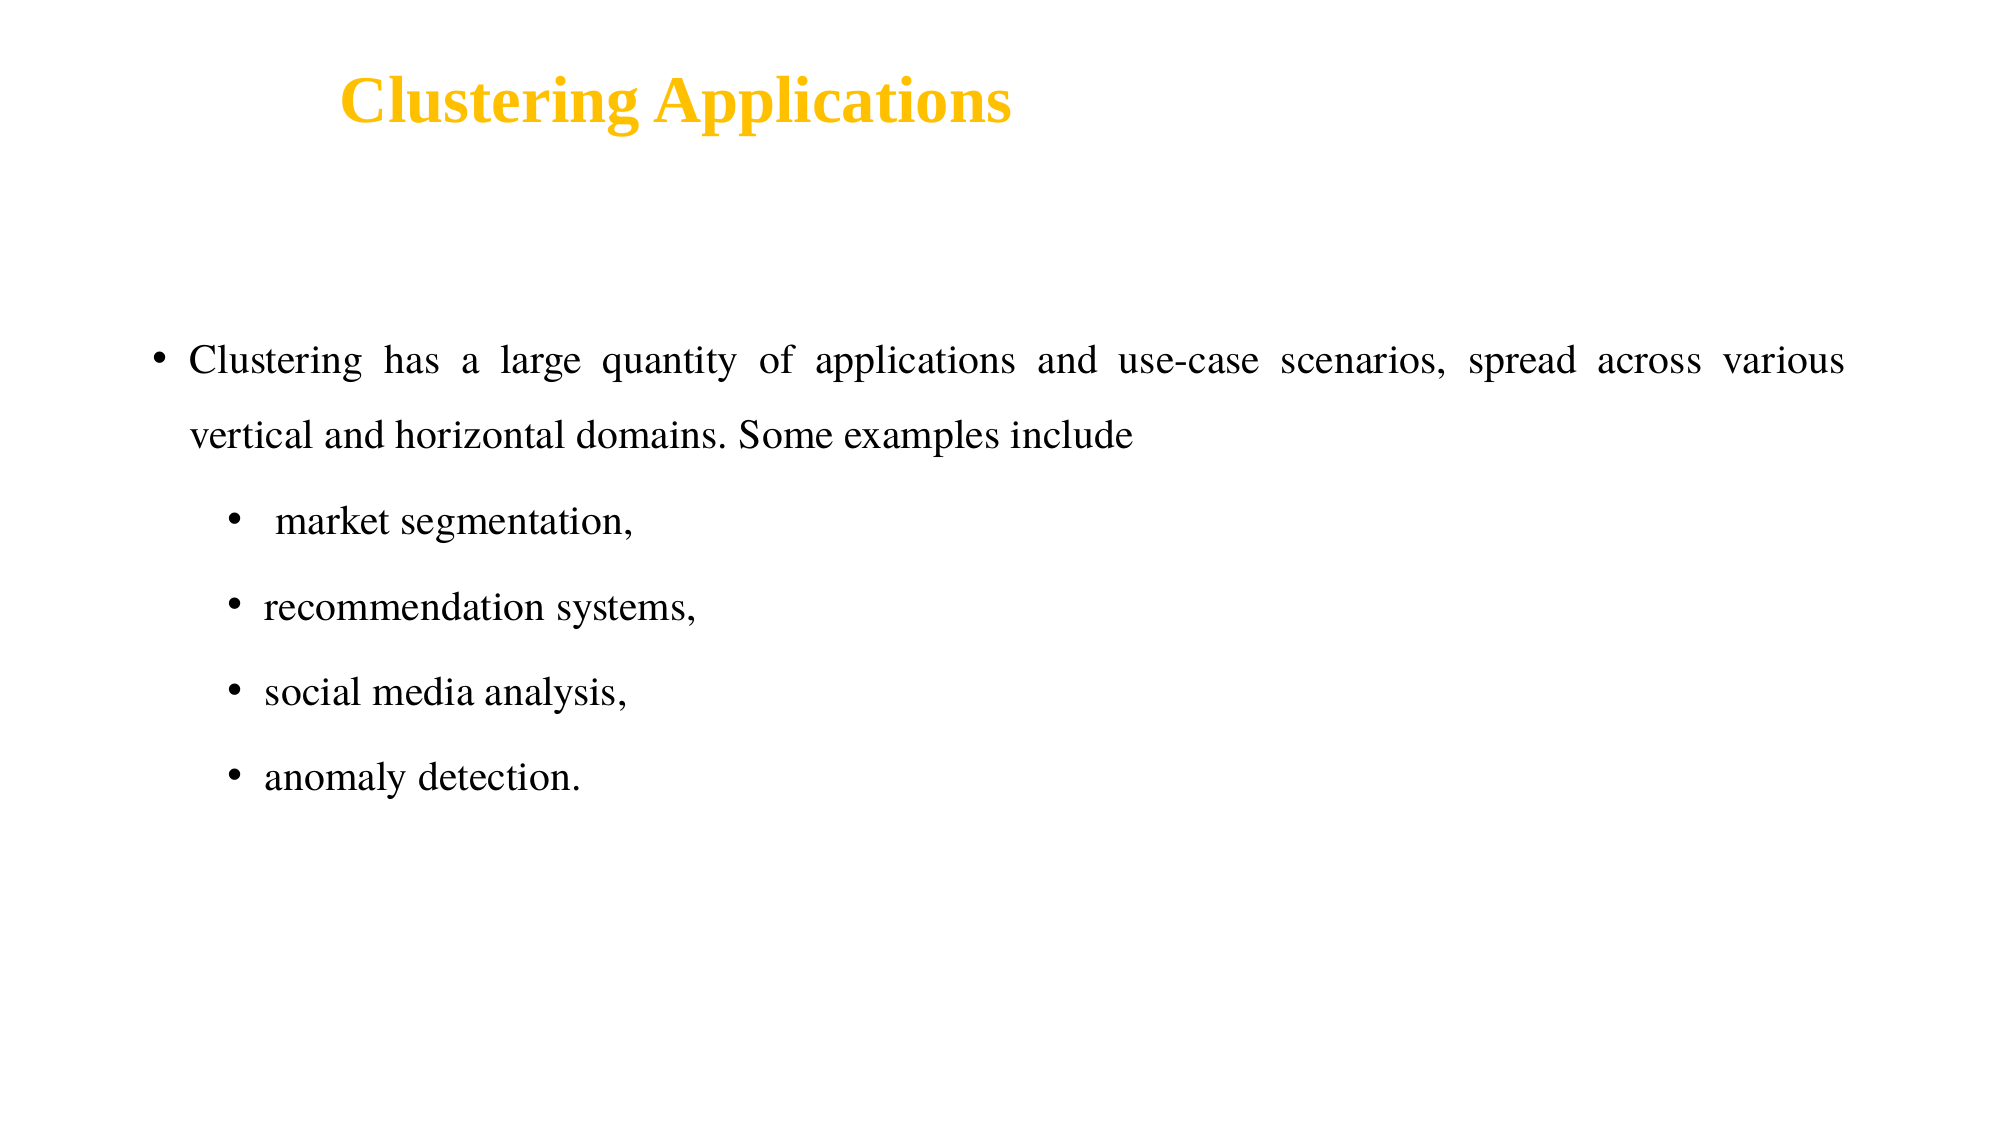

# Clustering Applications
Clustering has a large quantity of applications and use-case scenarios, spread across various vertical and horizontal domains. Some examples include
 market segmentation,
recommendation systems,
social media analysis,
anomaly detection.